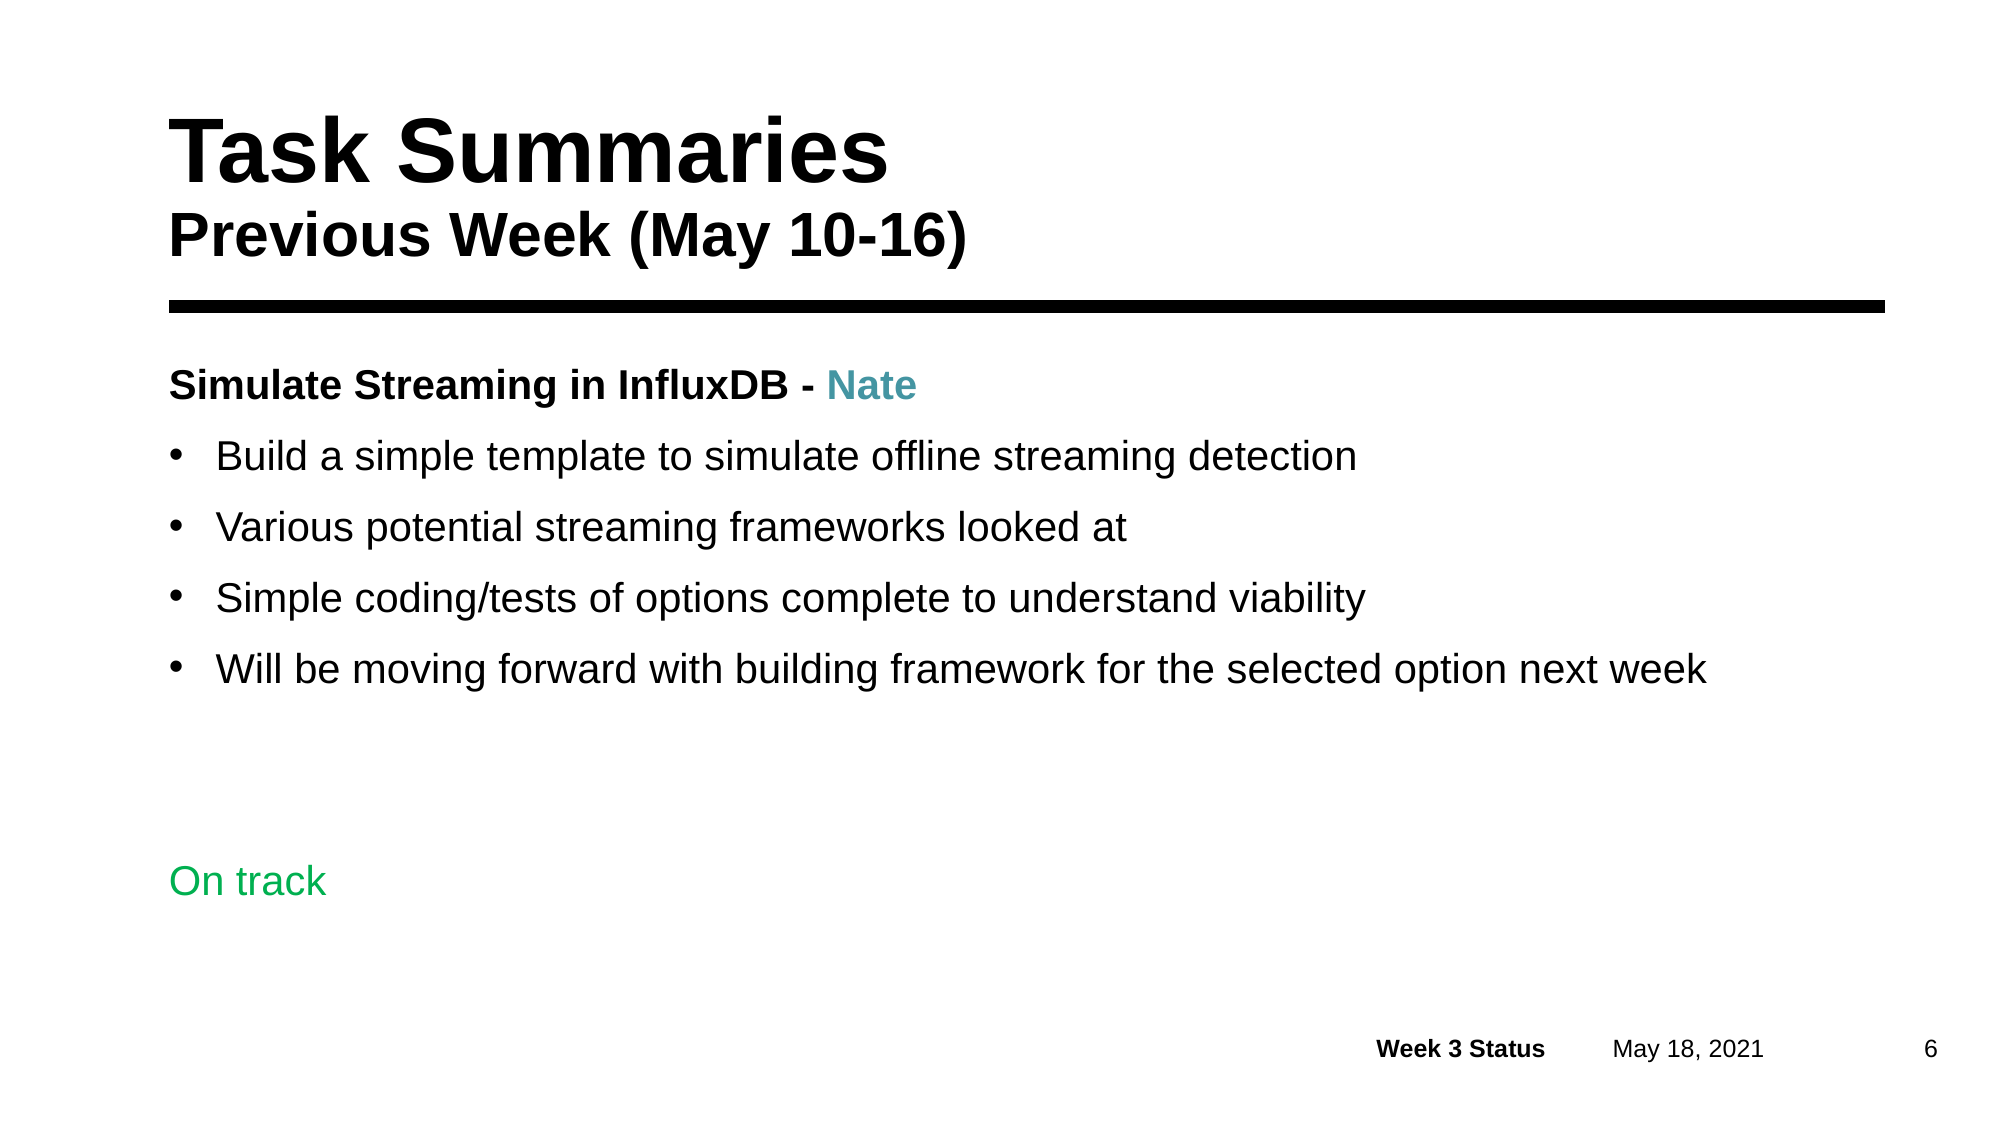

# Task Summaries Previous Week (May 10-16)

Simulate Streaming in InfluxDB - Nate
Build a simple template to simulate offline streaming detection
Various potential streaming frameworks looked at
Simple coding/tests of options complete to understand viability
Will be moving forward with building framework for the selected option next week

On track

May 18, 2021
6
Week 3 Status